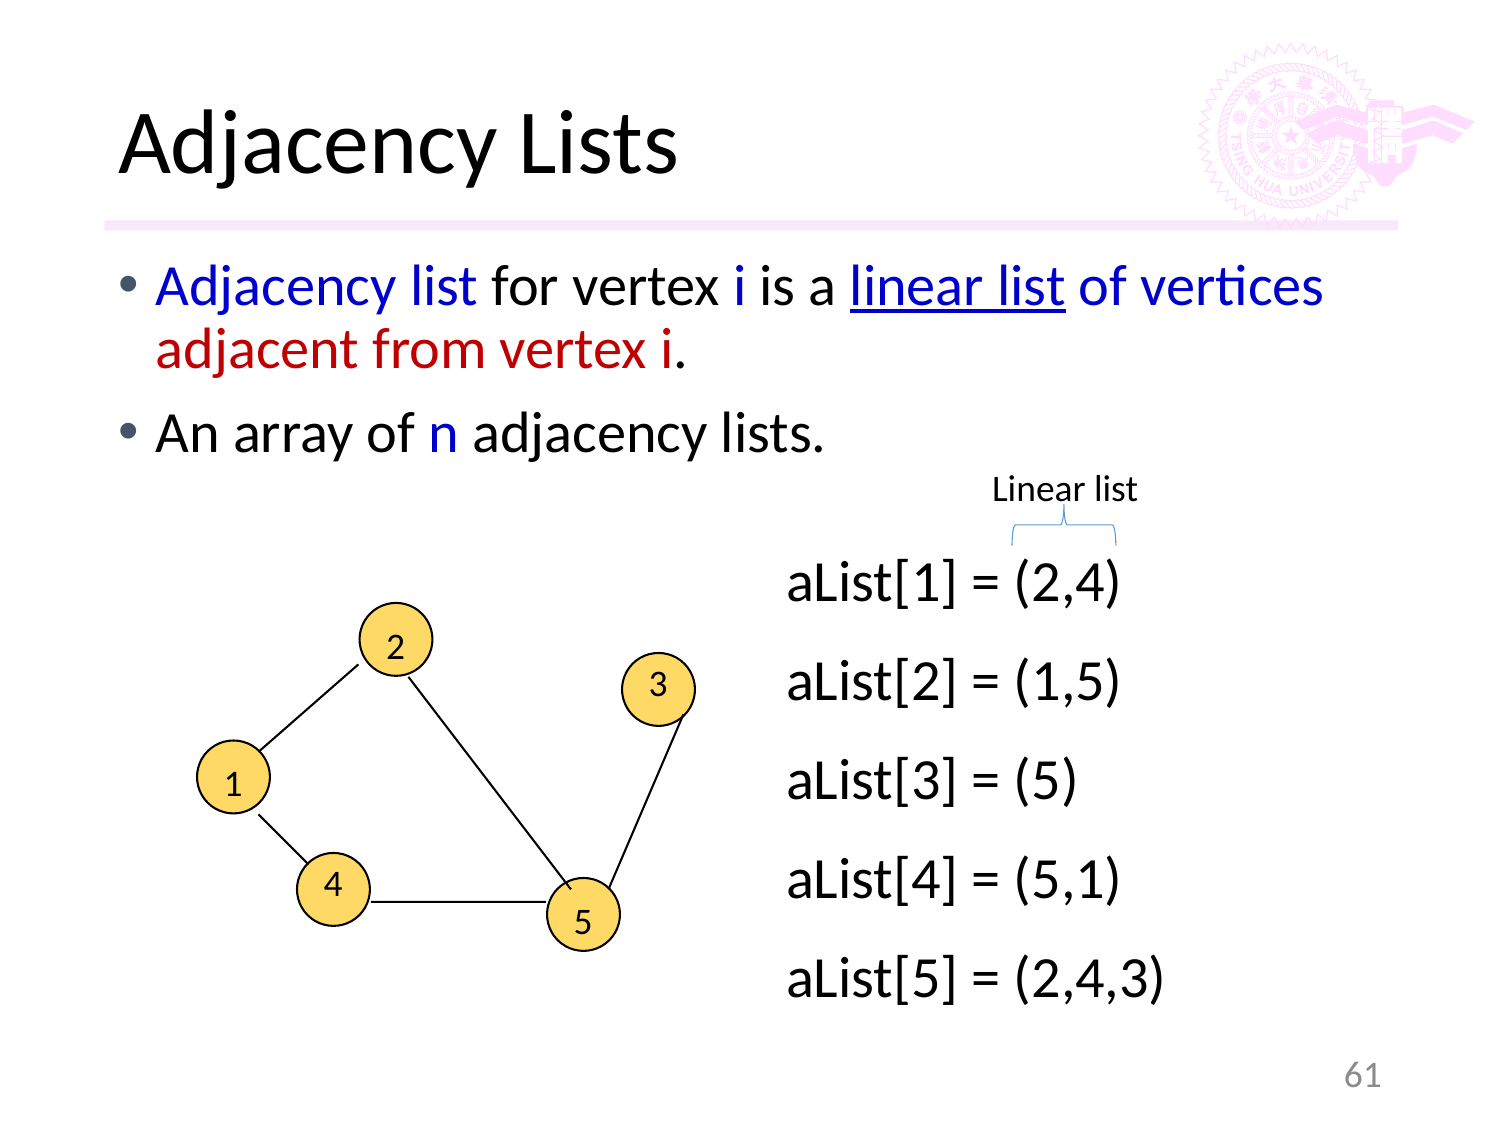

# Adjacency Lists
Adjacency list for vertex i is a linear list of vertices adjacent from vertex i.
An array of n adjacency lists.
Linear list

aList[1] = (2,4)
aList[2] = (1,5)
aList[3] = (5)
aList[4] = (5,1)
aList[5] = (2,4,3)

2
3

1

4

5

61